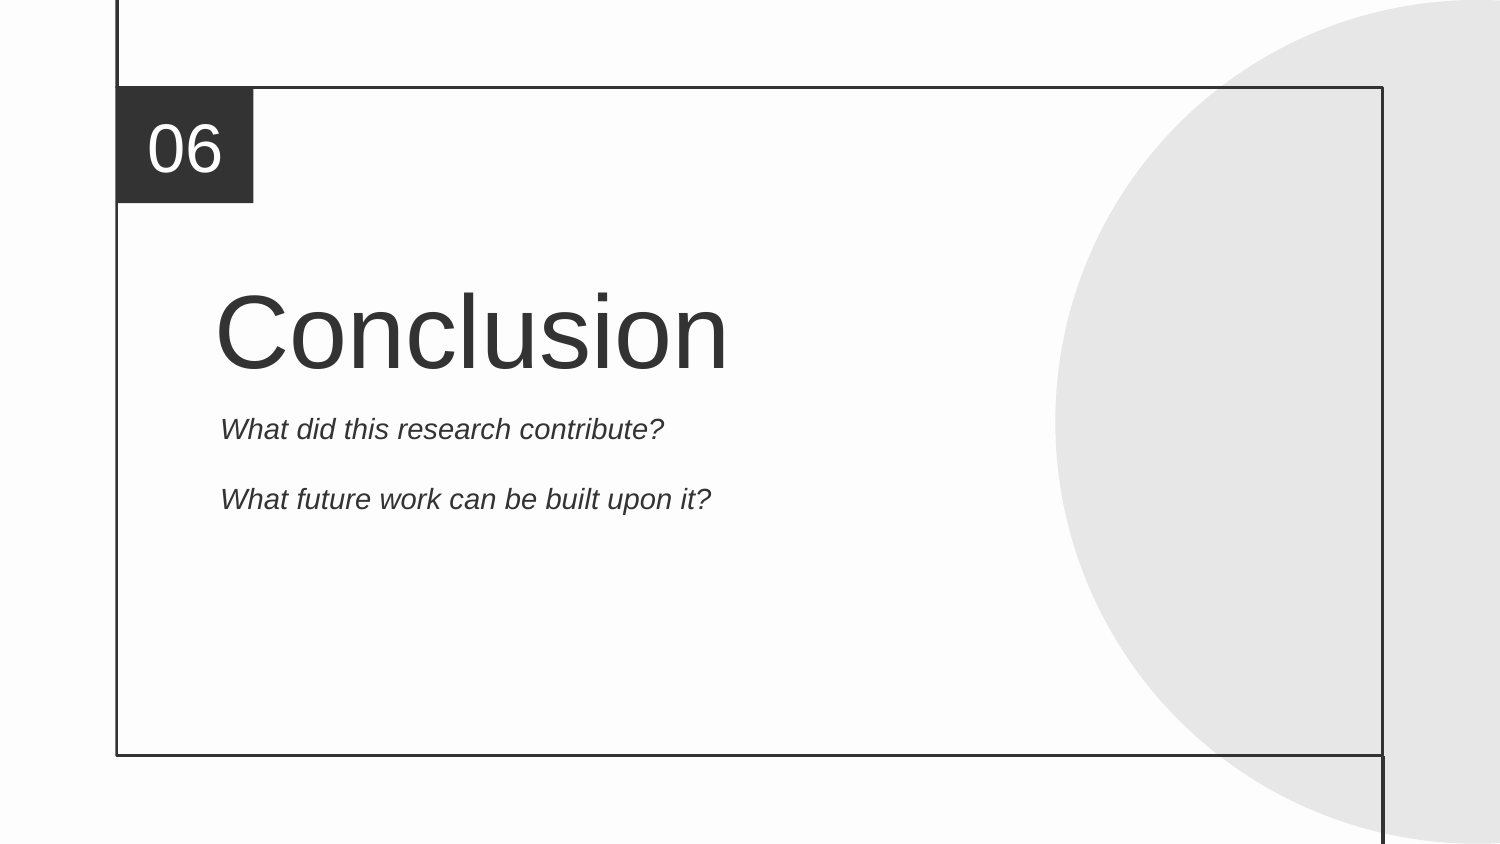

06
# Conclusion
What did this research contribute?

What future work can be built upon it?